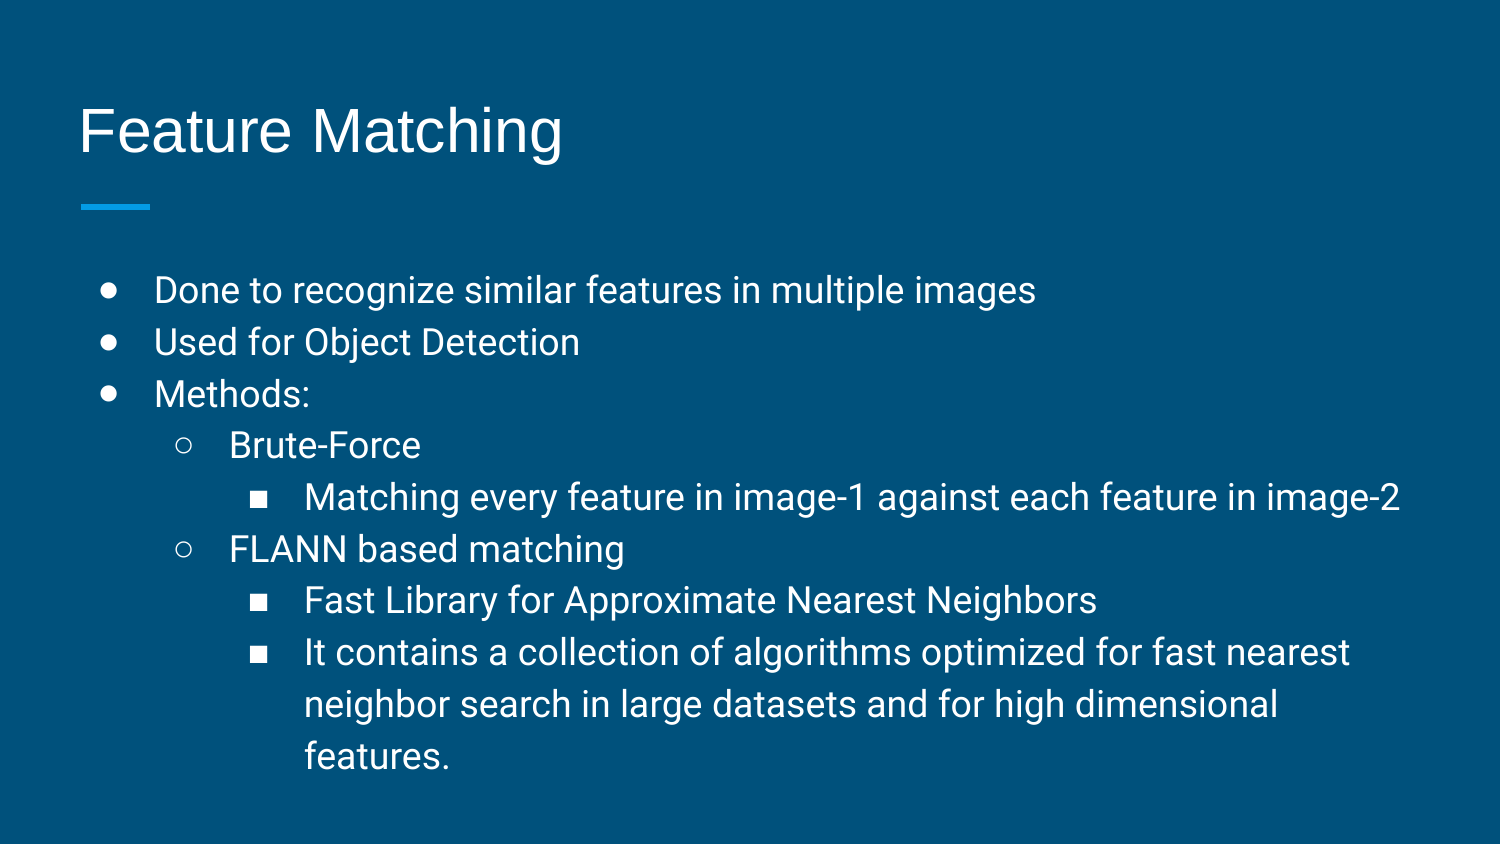

# Feature Matching
Done to recognize similar features in multiple images
Used for Object Detection
Methods:
Brute-Force
Matching every feature in image-1 against each feature in image-2
FLANN based matching
Fast Library for Approximate Nearest Neighbors
It contains a collection of algorithms optimized for fast nearest neighbor search in large datasets and for high dimensional features.